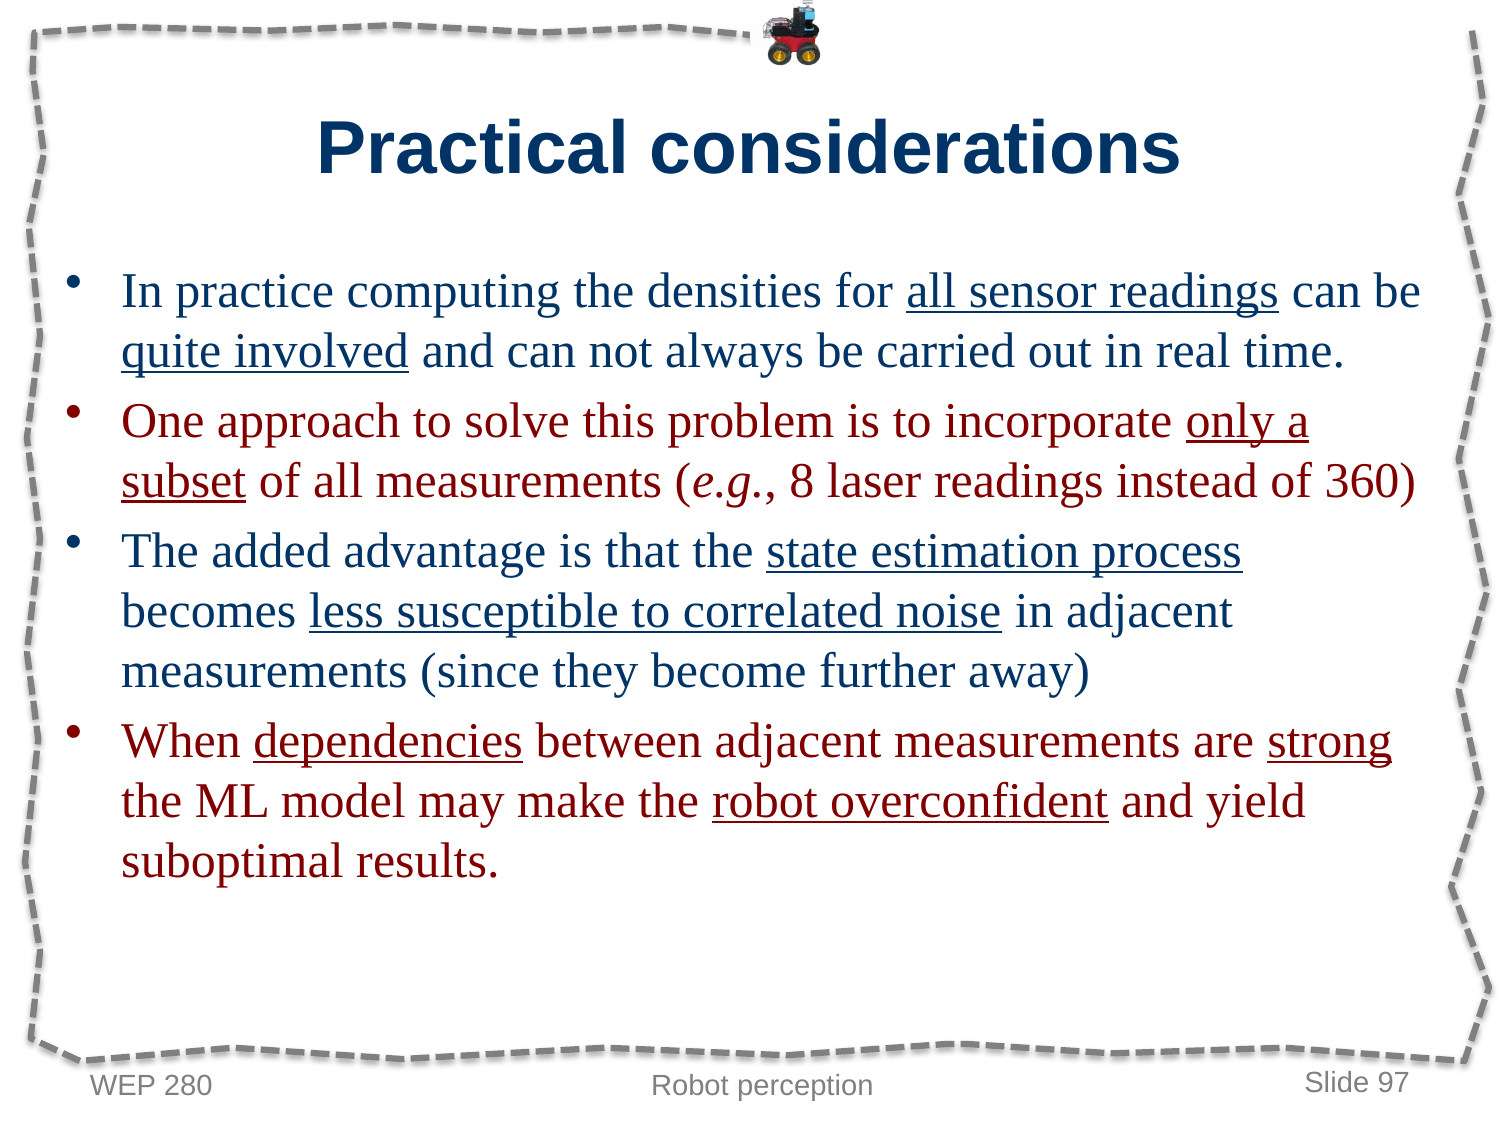

# Practical considerations
In practice computing the densities for all sensor readings can be quite involved and can not always be carried out in real time.
One approach to solve this problem is to incorporate only a subset of all measurements (e.g., 8 laser readings instead of 360)
The added advantage is that the state estimation process becomes less susceptible to correlated noise in adjacent measurements (since they become further away)
When dependencies between adjacent measurements are strong the ML model may make the robot overconfident and yield suboptimal results.
WEP 280
Robot perception
Slide 97